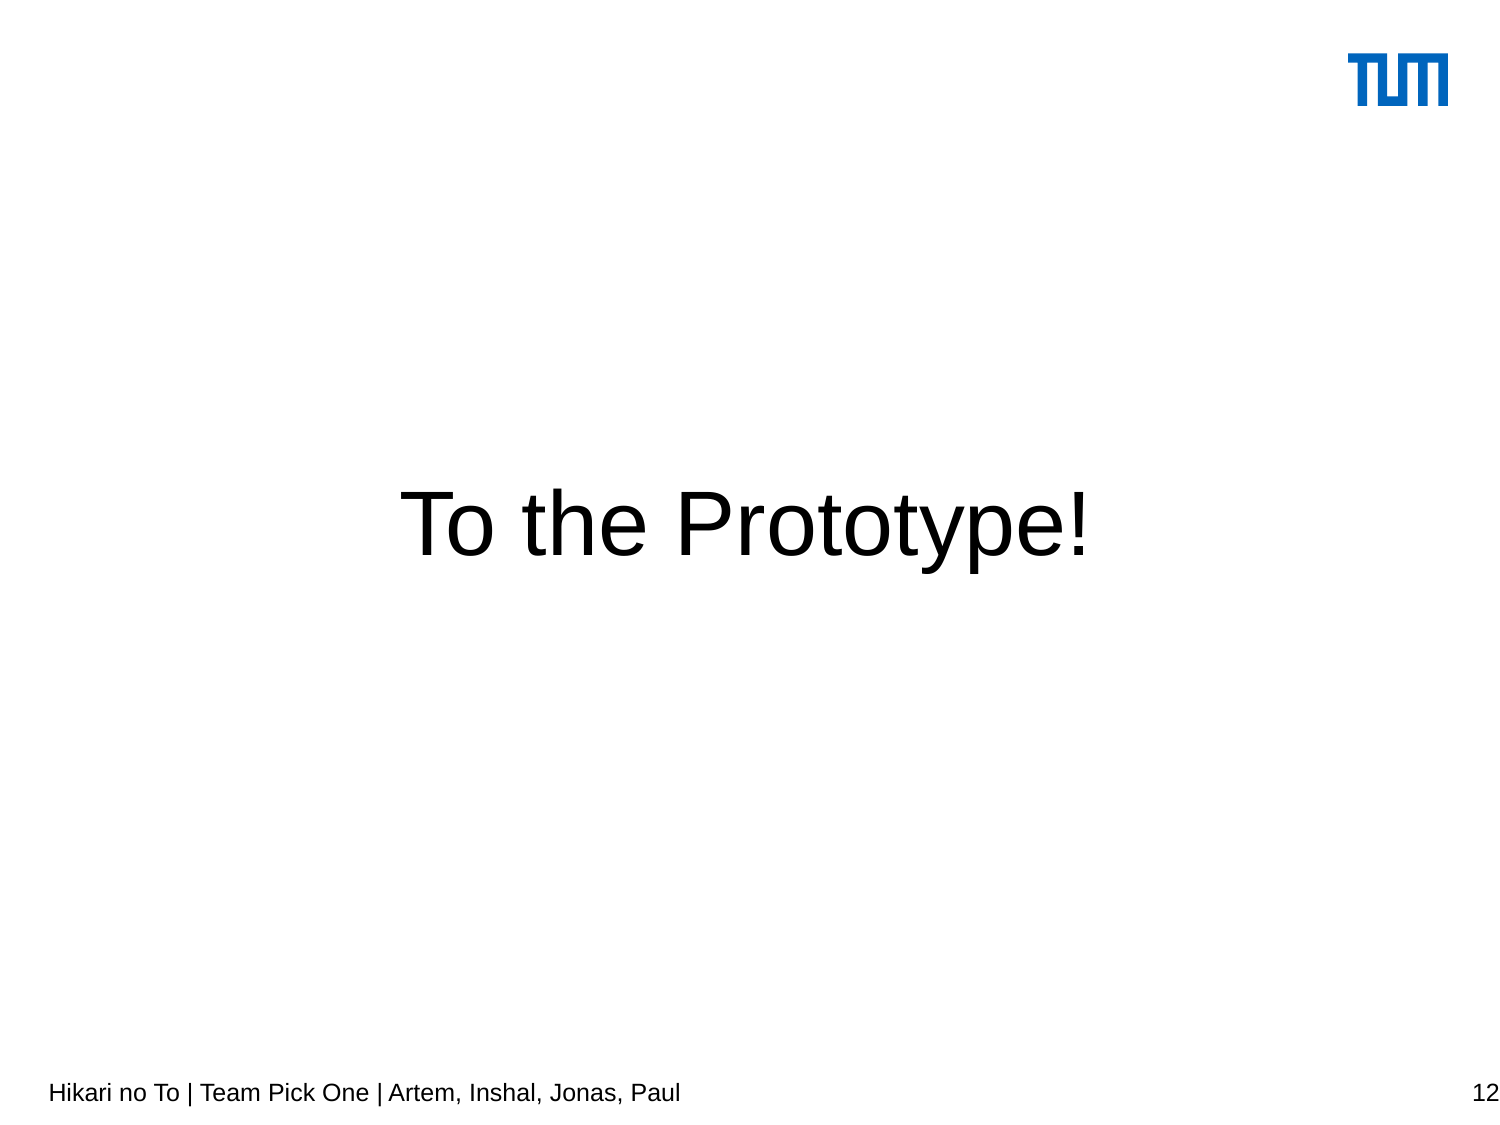

# To the Prototype!
Hikari no To | Team Pick One | Artem, Inshal, Jonas, Paul
12